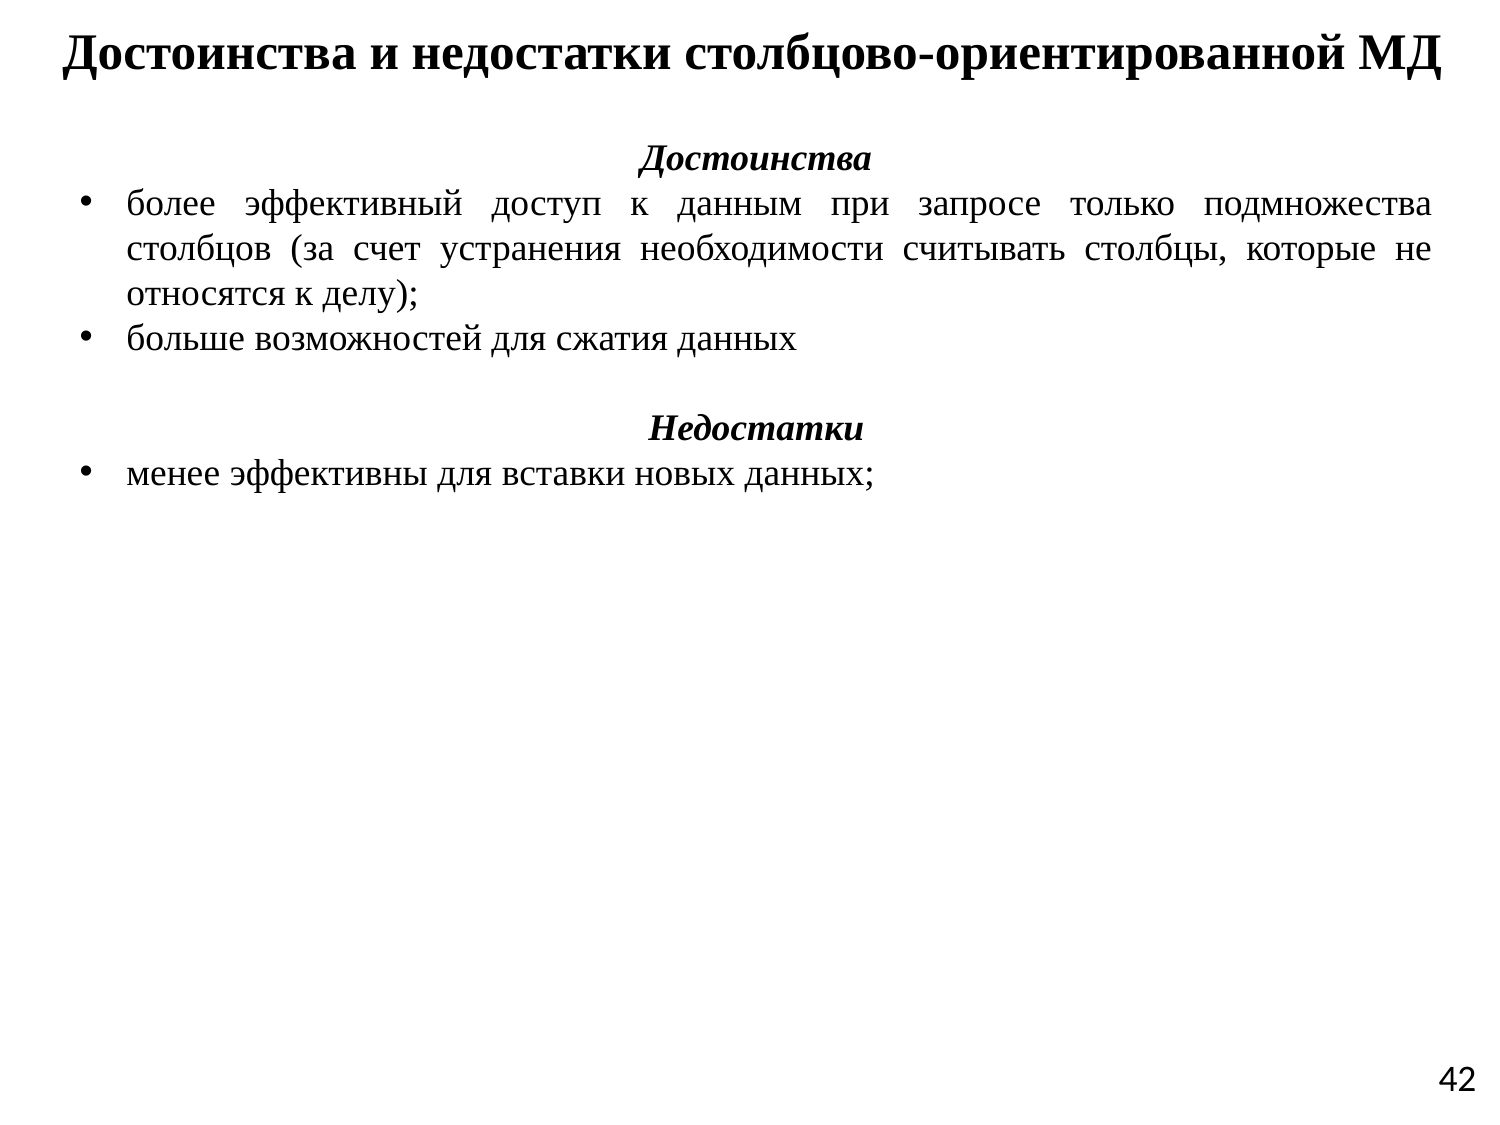

# Достоинства и недостатки столбцово-ориентированной МД
Достоинства
более эффективный доступ к данным при запросе только подмножества столбцов (за счет устранения необходимости считывать столбцы, которые не относятся к делу);
больше возможностей для сжатия данных

Недостатки
менее эффективны для вставки новых данных;
42